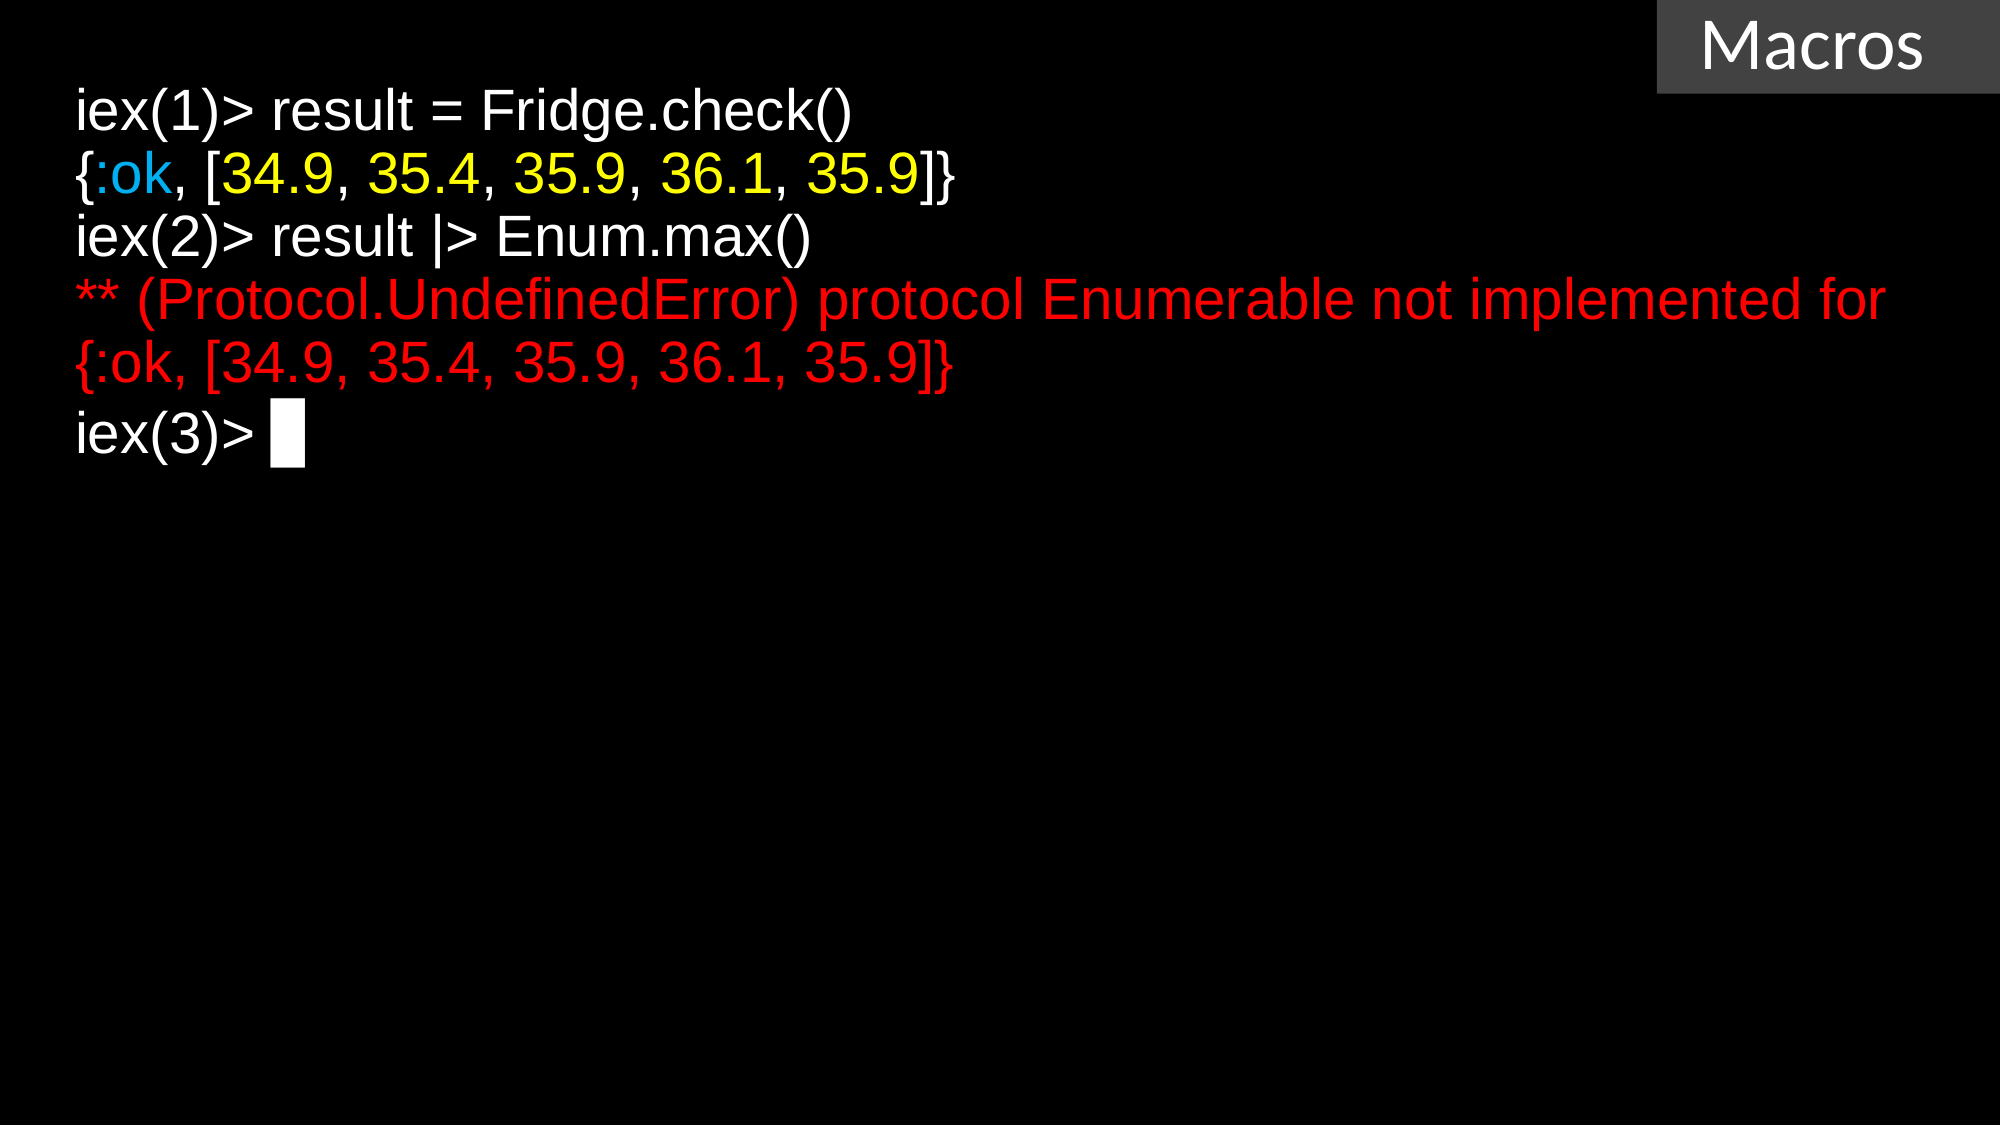

Macros
iex(1)> result = Fridge.check()
{:ok, [34.9, 35.4, 35.9, 36.1, 35.9]}
iex(2)> result |> Enum.max()
** (Protocol.UndefinedError) protocol Enumerable not implemented for {:ok, [34.9, 35.4, 35.9, 36.1, 35.9]}
iex(3)> ▊